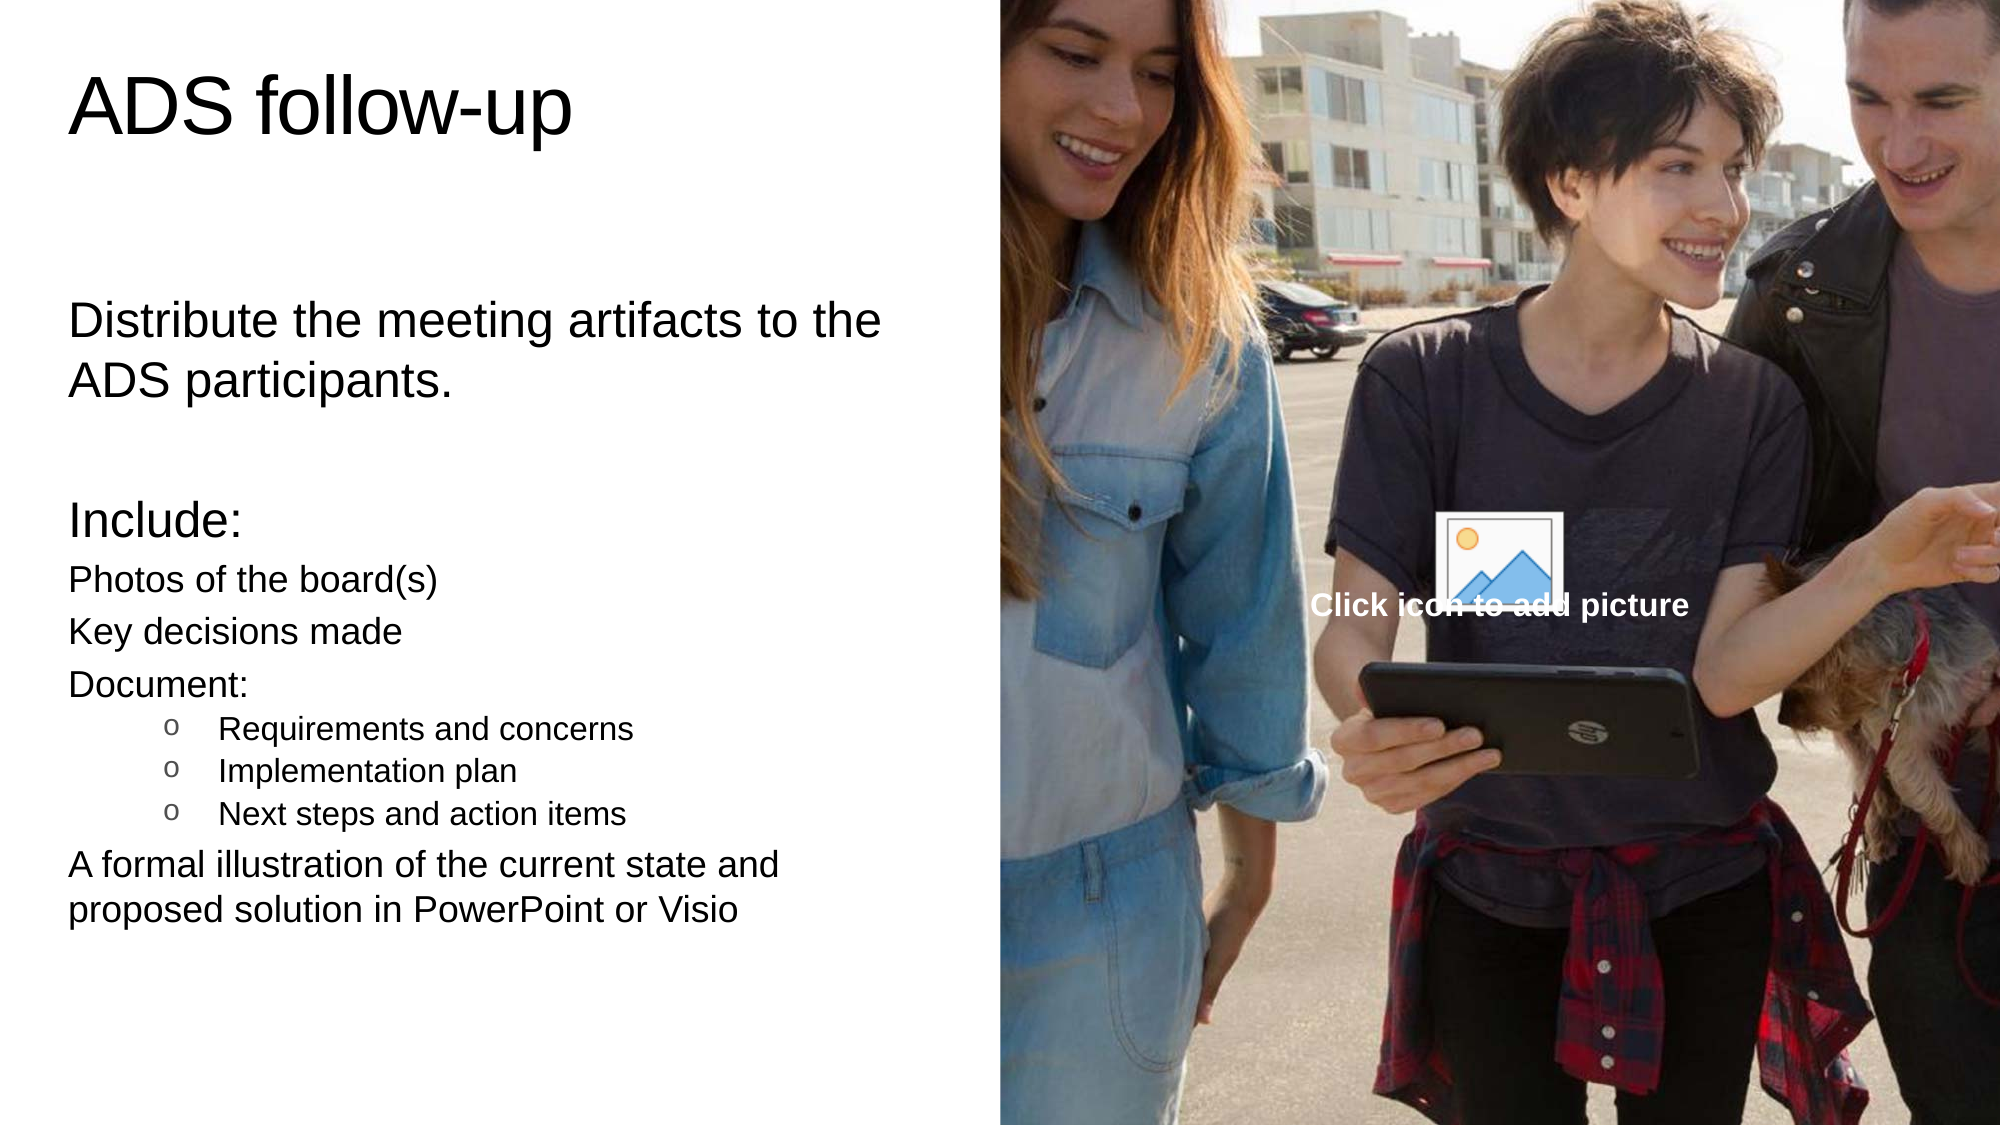

# ADS follow-up
Distribute the meeting artifacts to the ADS participants.

Include:
Photos of the board(s)
Key decisions made
Document:
Requirements and concerns
Implementation plan
Next steps and action items
A formal illustration of the current state and proposed solution in PowerPoint or Visio